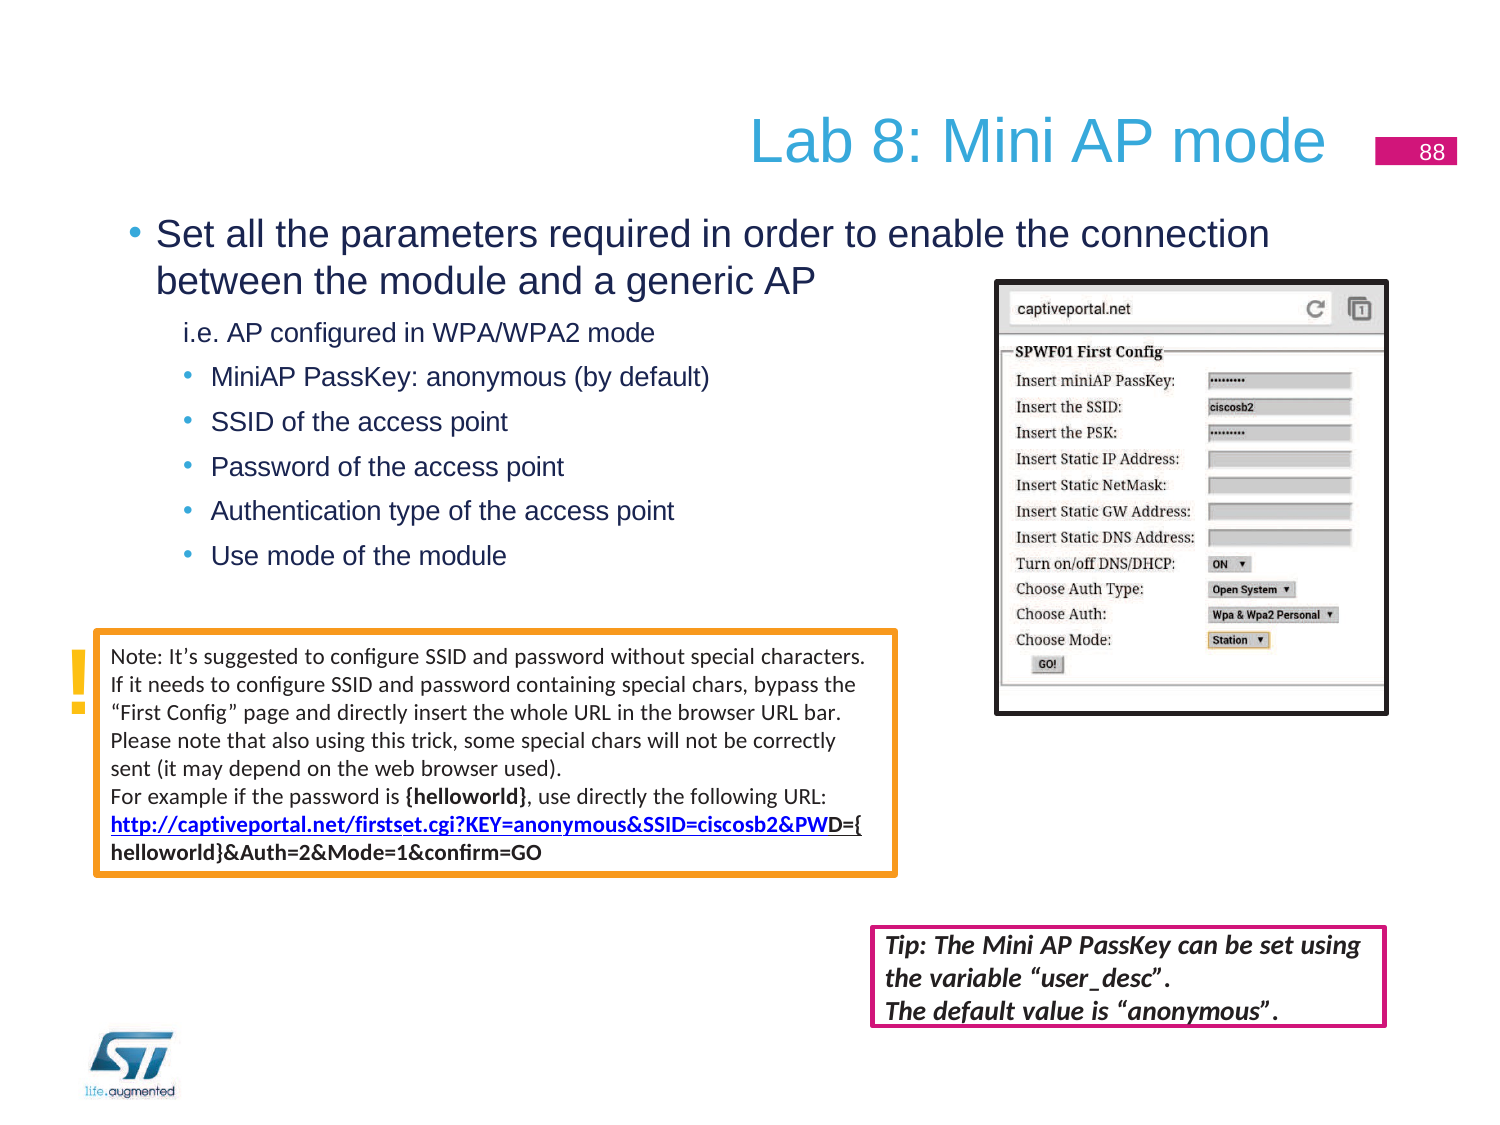

# Lab 8: Mini AP mode
88
Set all the parameters required in order to enable the connection between the module and a generic AP
i.e. AP configured in WPA/WPA2 mode
MiniAP PassKey: anonymous (by default)
SSID of the access point
Password of the access point
Authentication type of the access point
Use mode of the module

!

Note: It’s suggested to configure SSID and password without special characters. If it needs to configure SSID and password containing special chars, bypass the “First Config” page and directly insert the whole URL in the browser URL bar.
Please note that also using this trick, some special chars will not be correctly sent (it may depend on the web browser used).
For example if the password is {helloworld}, use directly the following URL:
http://captiveportal.net/firstset.cgi?KEY=anonymous&SSID=ciscosb2&PWD={ helloworld}&Auth=2&Mode=1&confirm=GO
Tip: The Mini AP PassKey can be set using
the variable “user_desc”.
The default value is “anonymous”.